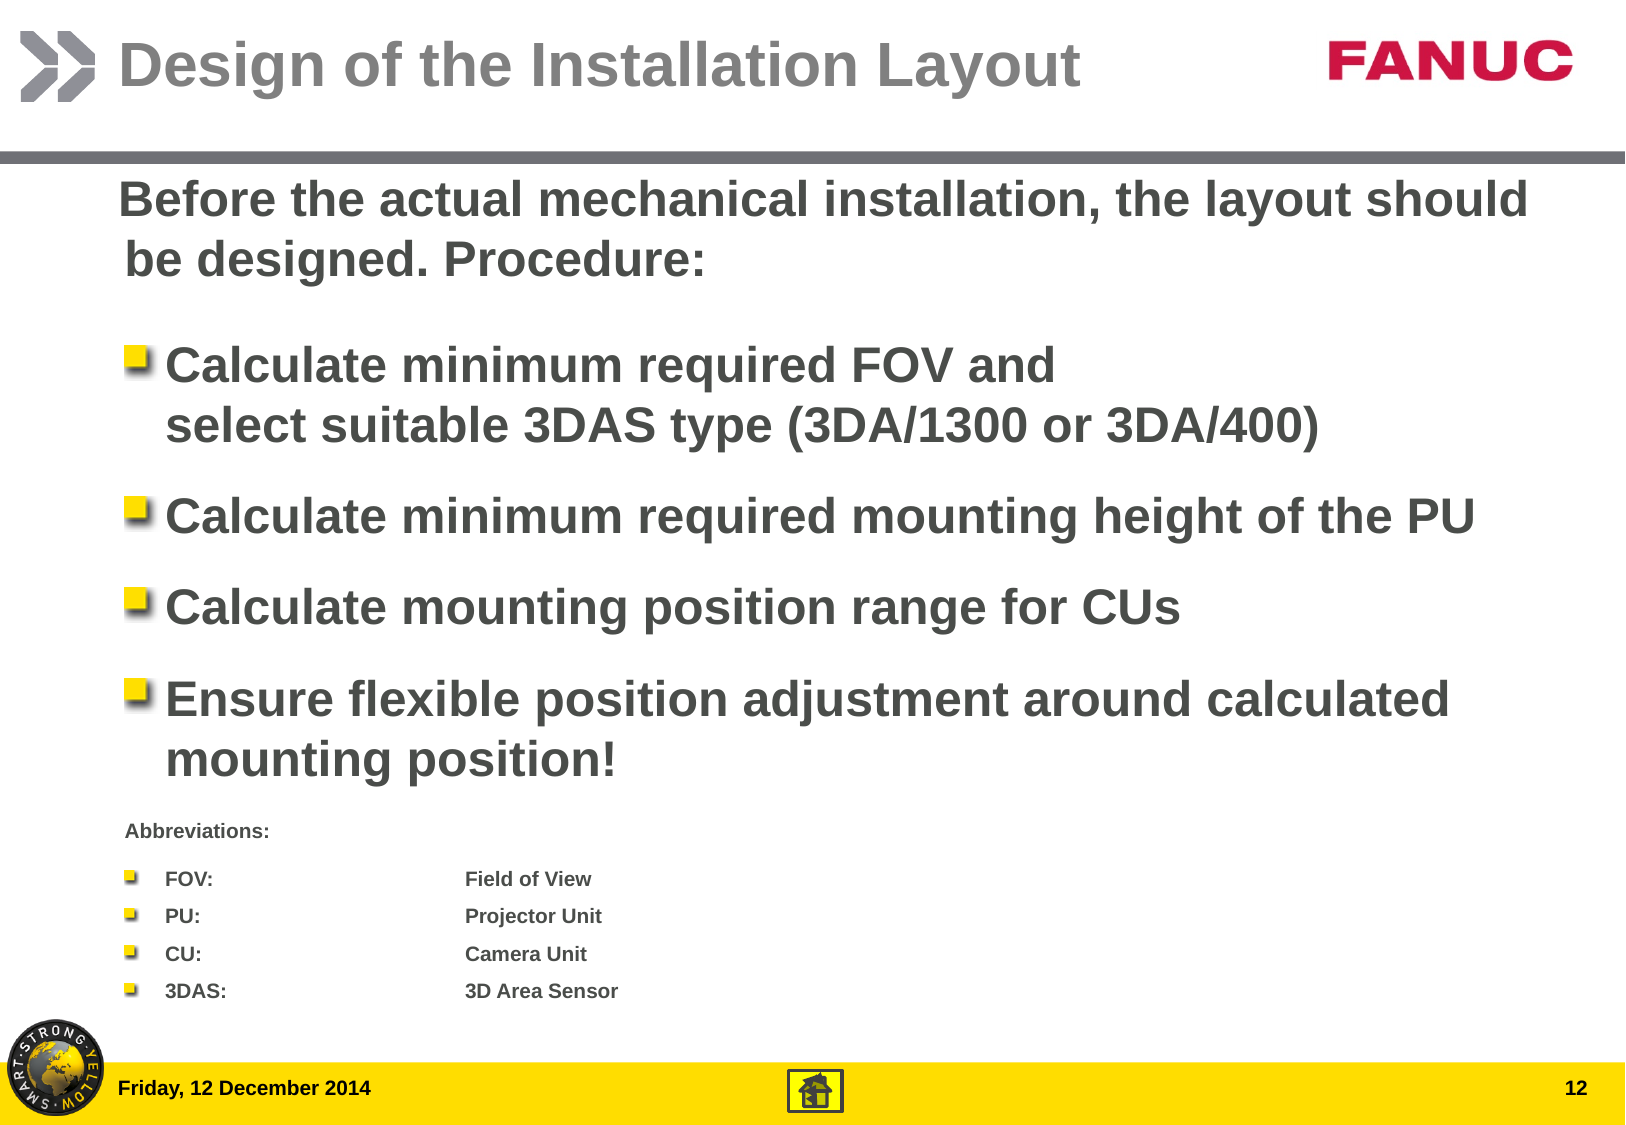

# Design of the Installation Layout
Before the actual mechanical installation, the layout should be designed. Procedure:
Calculate minimum required FOV and
select suitable 3DAS type (3DA/1300 or 3DA/400)
Calculate minimum required mounting height of the PU
Calculate mounting position range for CUs
Ensure flexible position adjustment around calculated mounting position!
Abbreviations:
FOV: 		Field of View
PU: 		Projector Unit
CU: 		Camera Unit
3DAS: 		3D Area Sensor
Friday, 12 December 2014
12